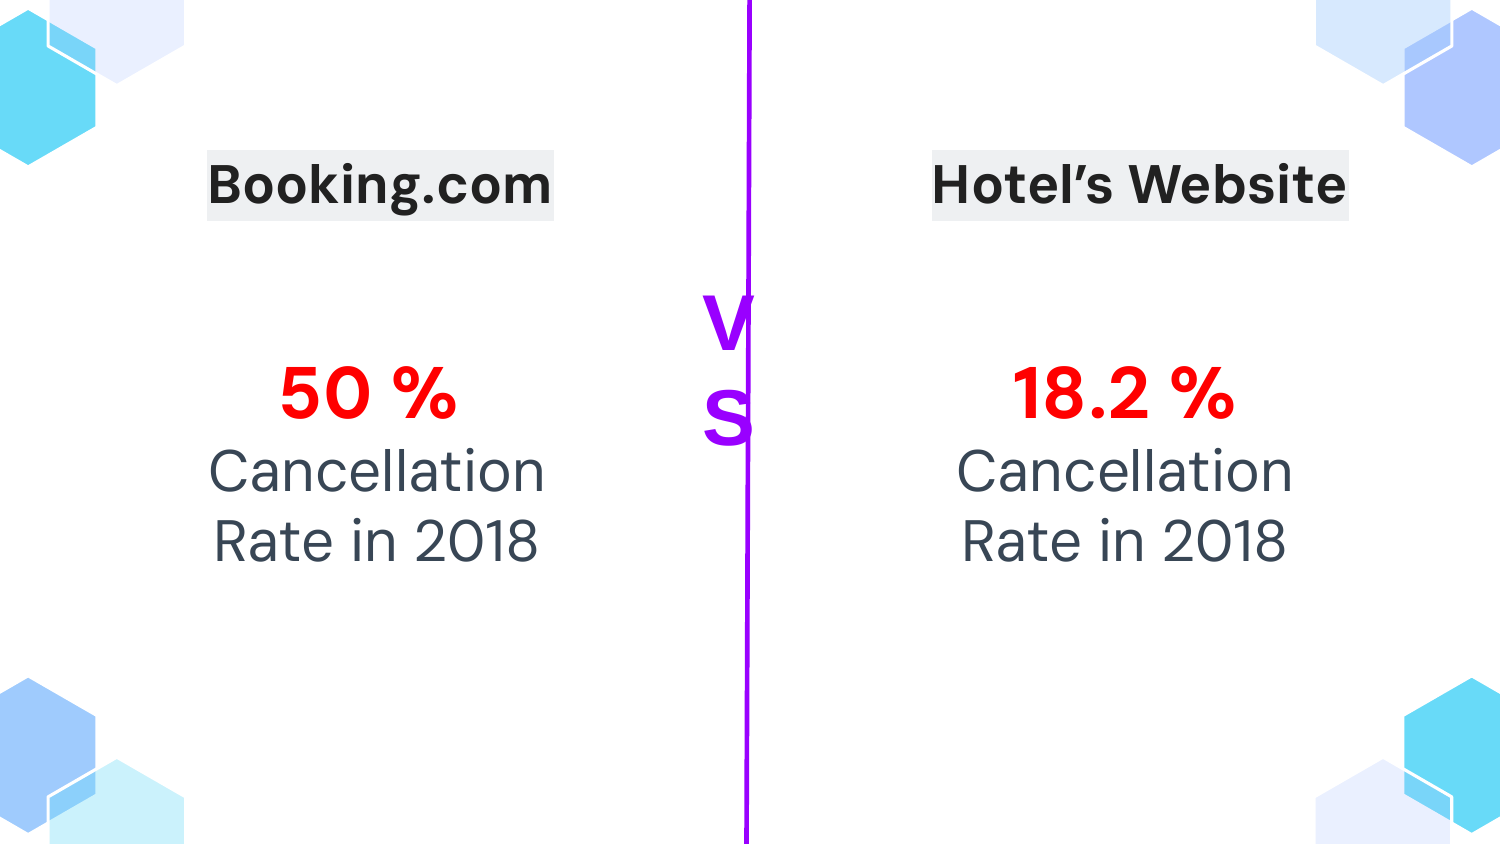

Booking.com
Hotel’s Website
VS
50 %
Cancellation Rate in 2018
18.2 % Cancellation Rate in 2018